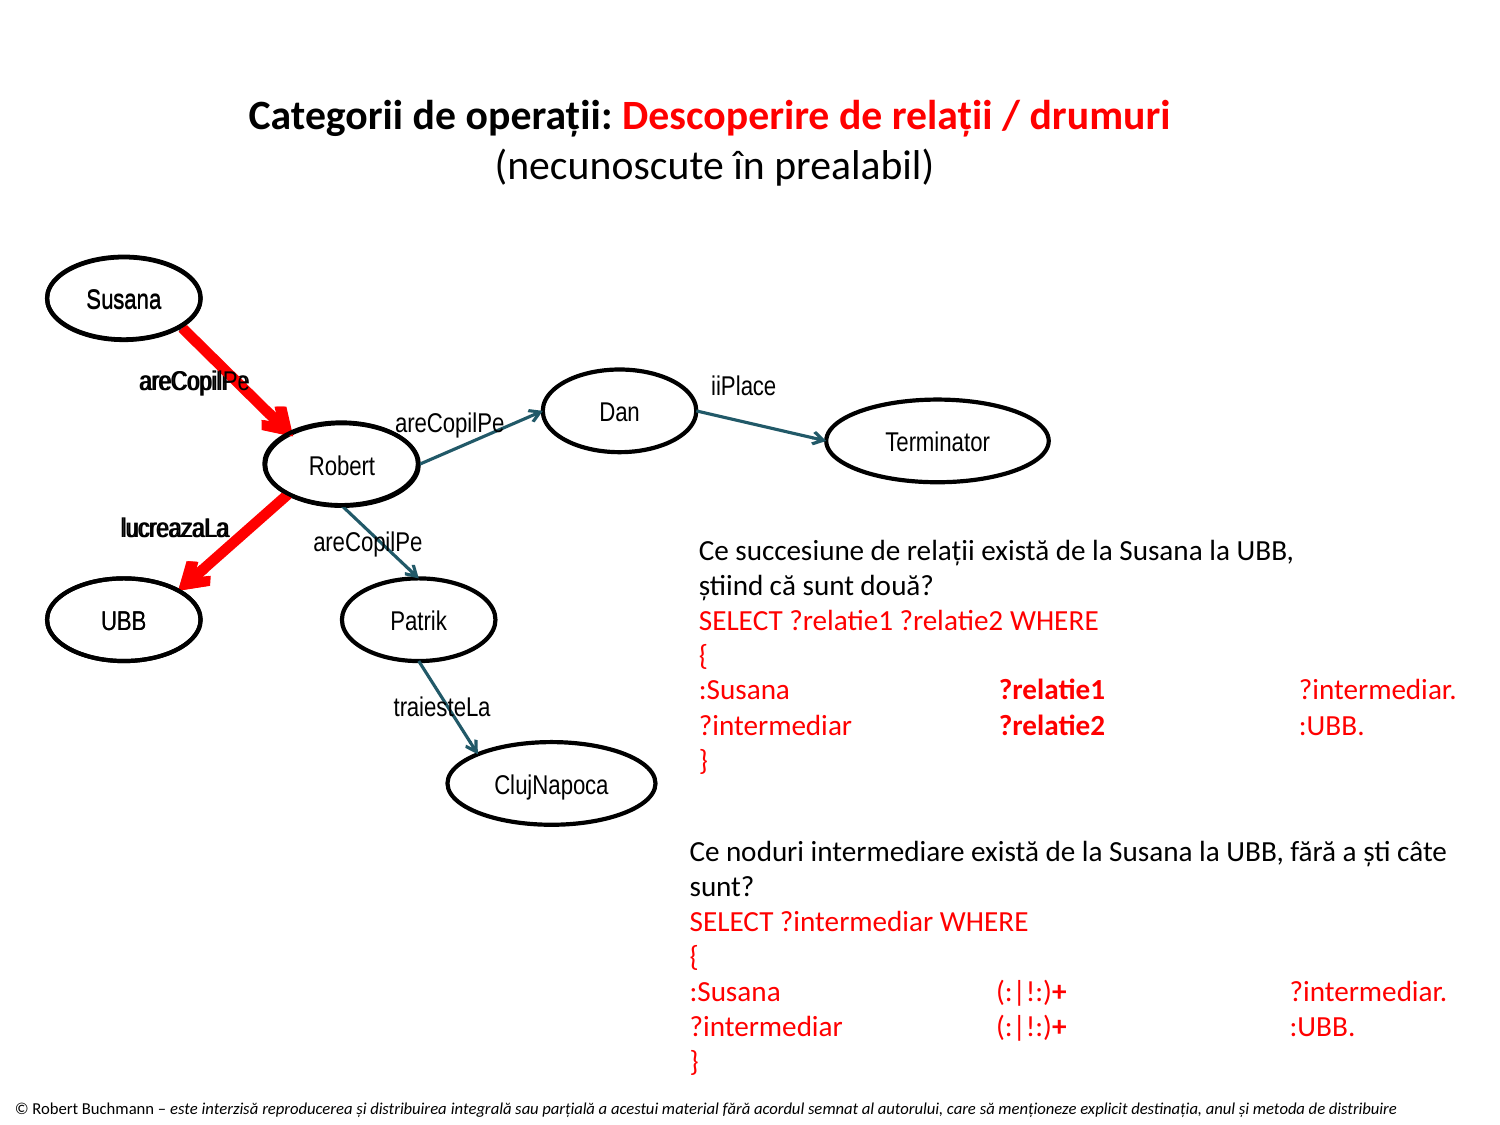

Categorii de operații: Descoperire de relații / drumuri
(necunoscute în prealabil)
Susana
Susana
areCopilPe
lucreazaLa

UBB
areCopilPe
iiPlace
Dan
areCopilPe
Terminator
Robert
lucreazaLa
areCopilPe
Ce succesiune de relații există de la Susana la UBB,
știind că sunt două?
SELECT ?relatie1 ?relatie2 WHERE
{
:Susana 		?relatie1 		?intermediar.
?intermediar 	?relatie2 		:UBB.
}

UBB
Patrik
traiesteLa
ClujNapoca
Ce noduri intermediare există de la Susana la UBB, fără a ști câte sunt?
SELECT ?intermediar WHERE
{
:Susana 		 (:|!:)+ 		?intermediar.
?intermediar 	 (:|!:)+ 		:UBB.
}